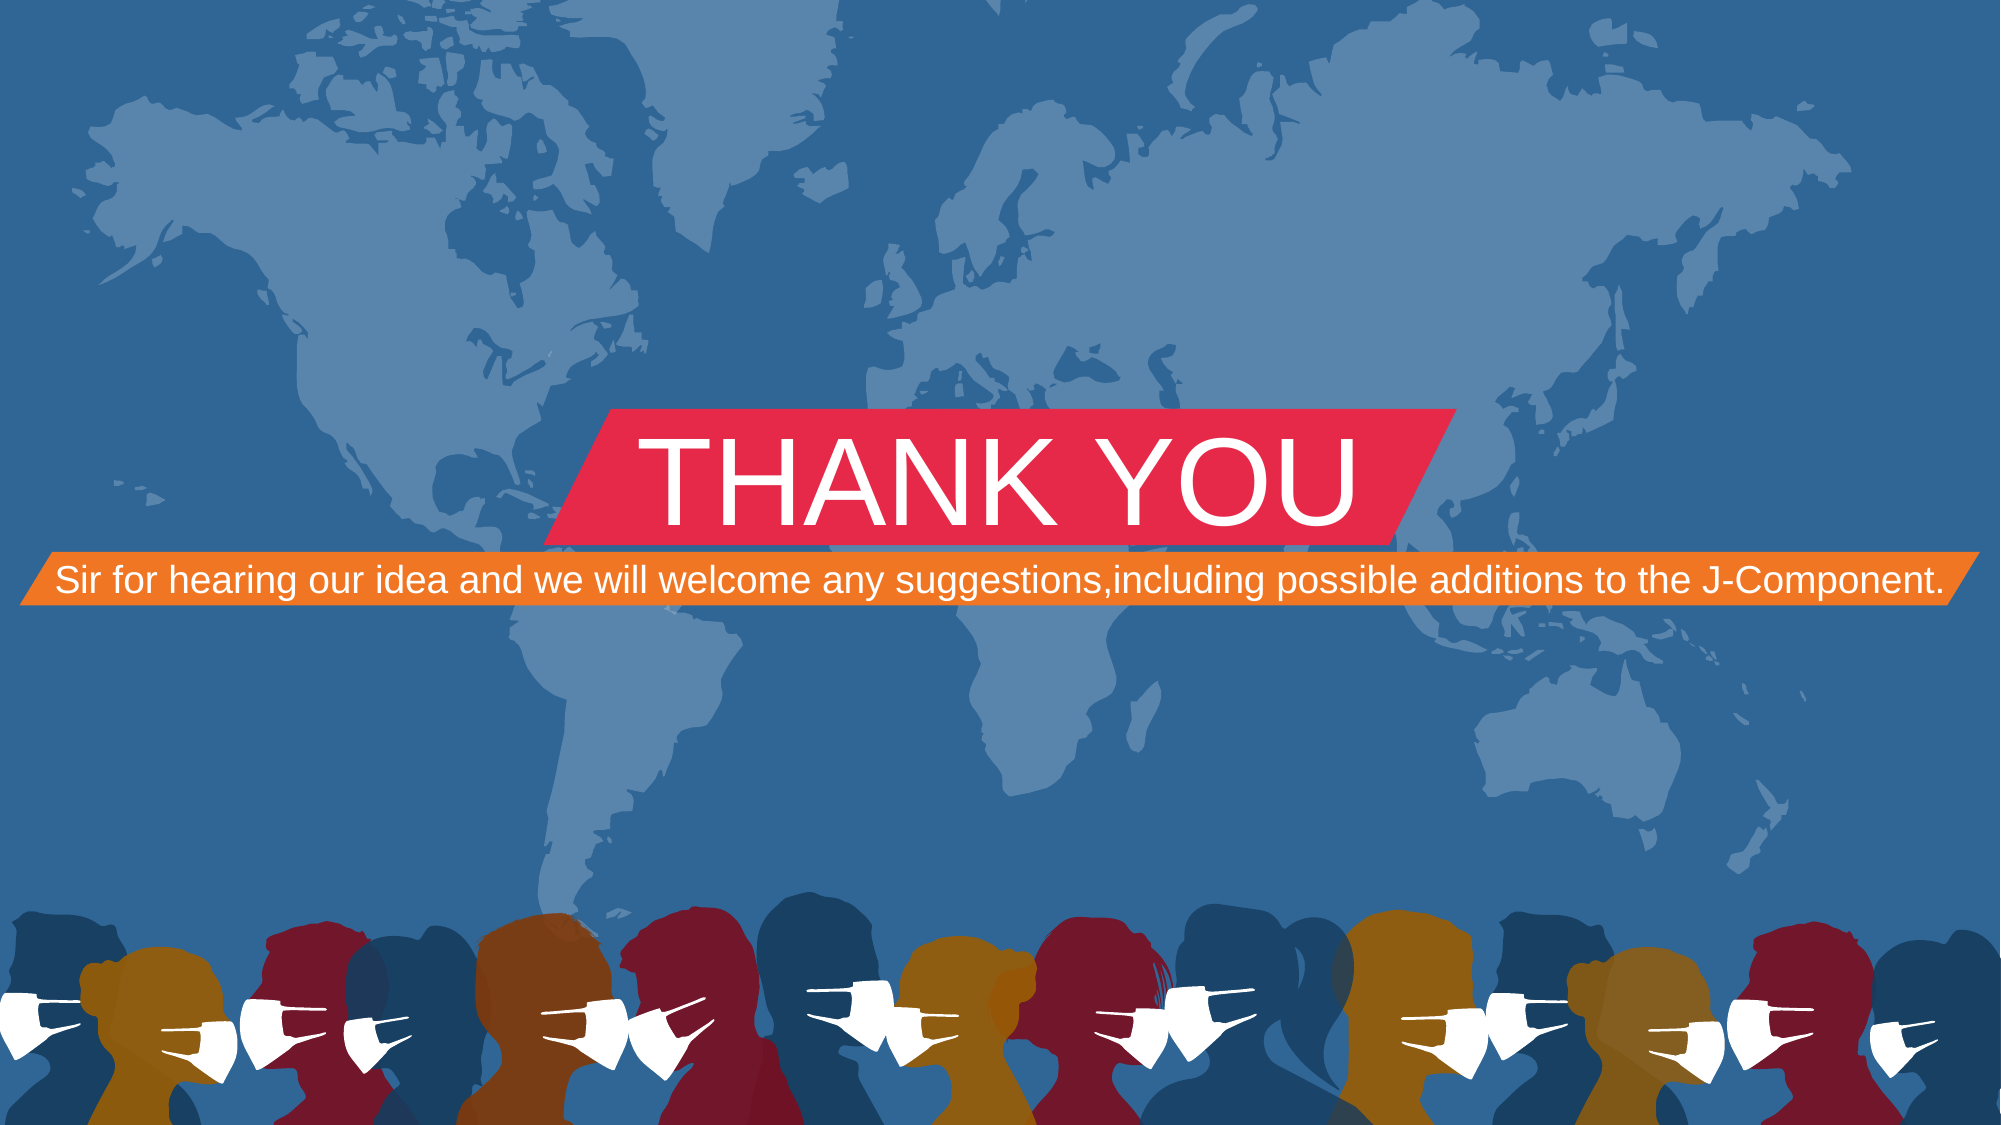

THANK YOU

Sir for hearing our idea and we will welcome any suggestions,including possible additions to the J-Component.